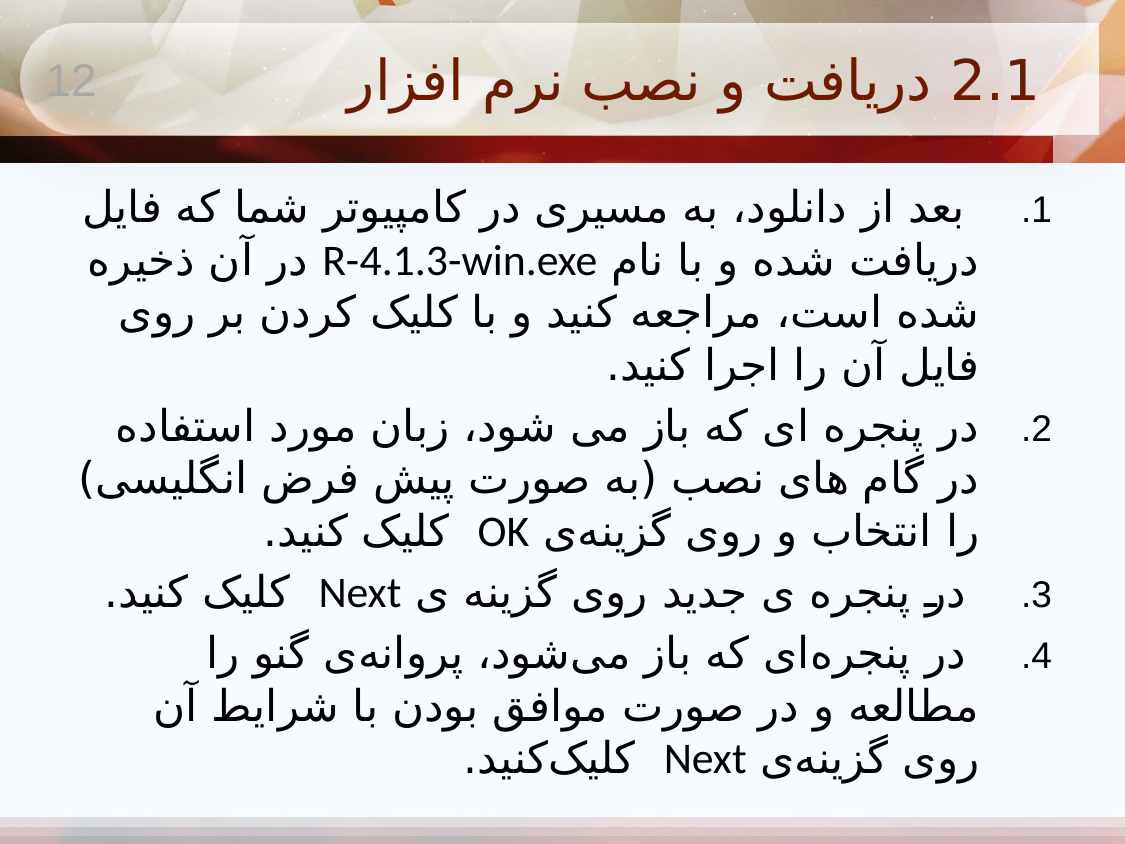

# 2.1 دریافت و نصب نرم افزار
12
 بعد از دانلود، به مسیری در کامپیوتر شما که فایل دریافت شده و با نام R-4.1.3-win.exe در آن ذخیره شده است، مراجعه کنید و با کلیک کردن بر روی فایل آن را اجرا کنید.
در پنجره ای که باز می شود، زبان مورد استفاده در گام های نصب (به صورت پیش فرض انگلیسی) را انتخاب و روی گزینه‌ی OK  کلیک کنید.
 در پنجره ی جدید روی گزینه ی Next  کلیک کنید.
 در پنجره‌ای که باز می‌شود، پروانه‌ی گنو را مطالعه و در صورت موافق بودن با شرایط آن روی گزینه‌ی Next  کلیک‌کنید.